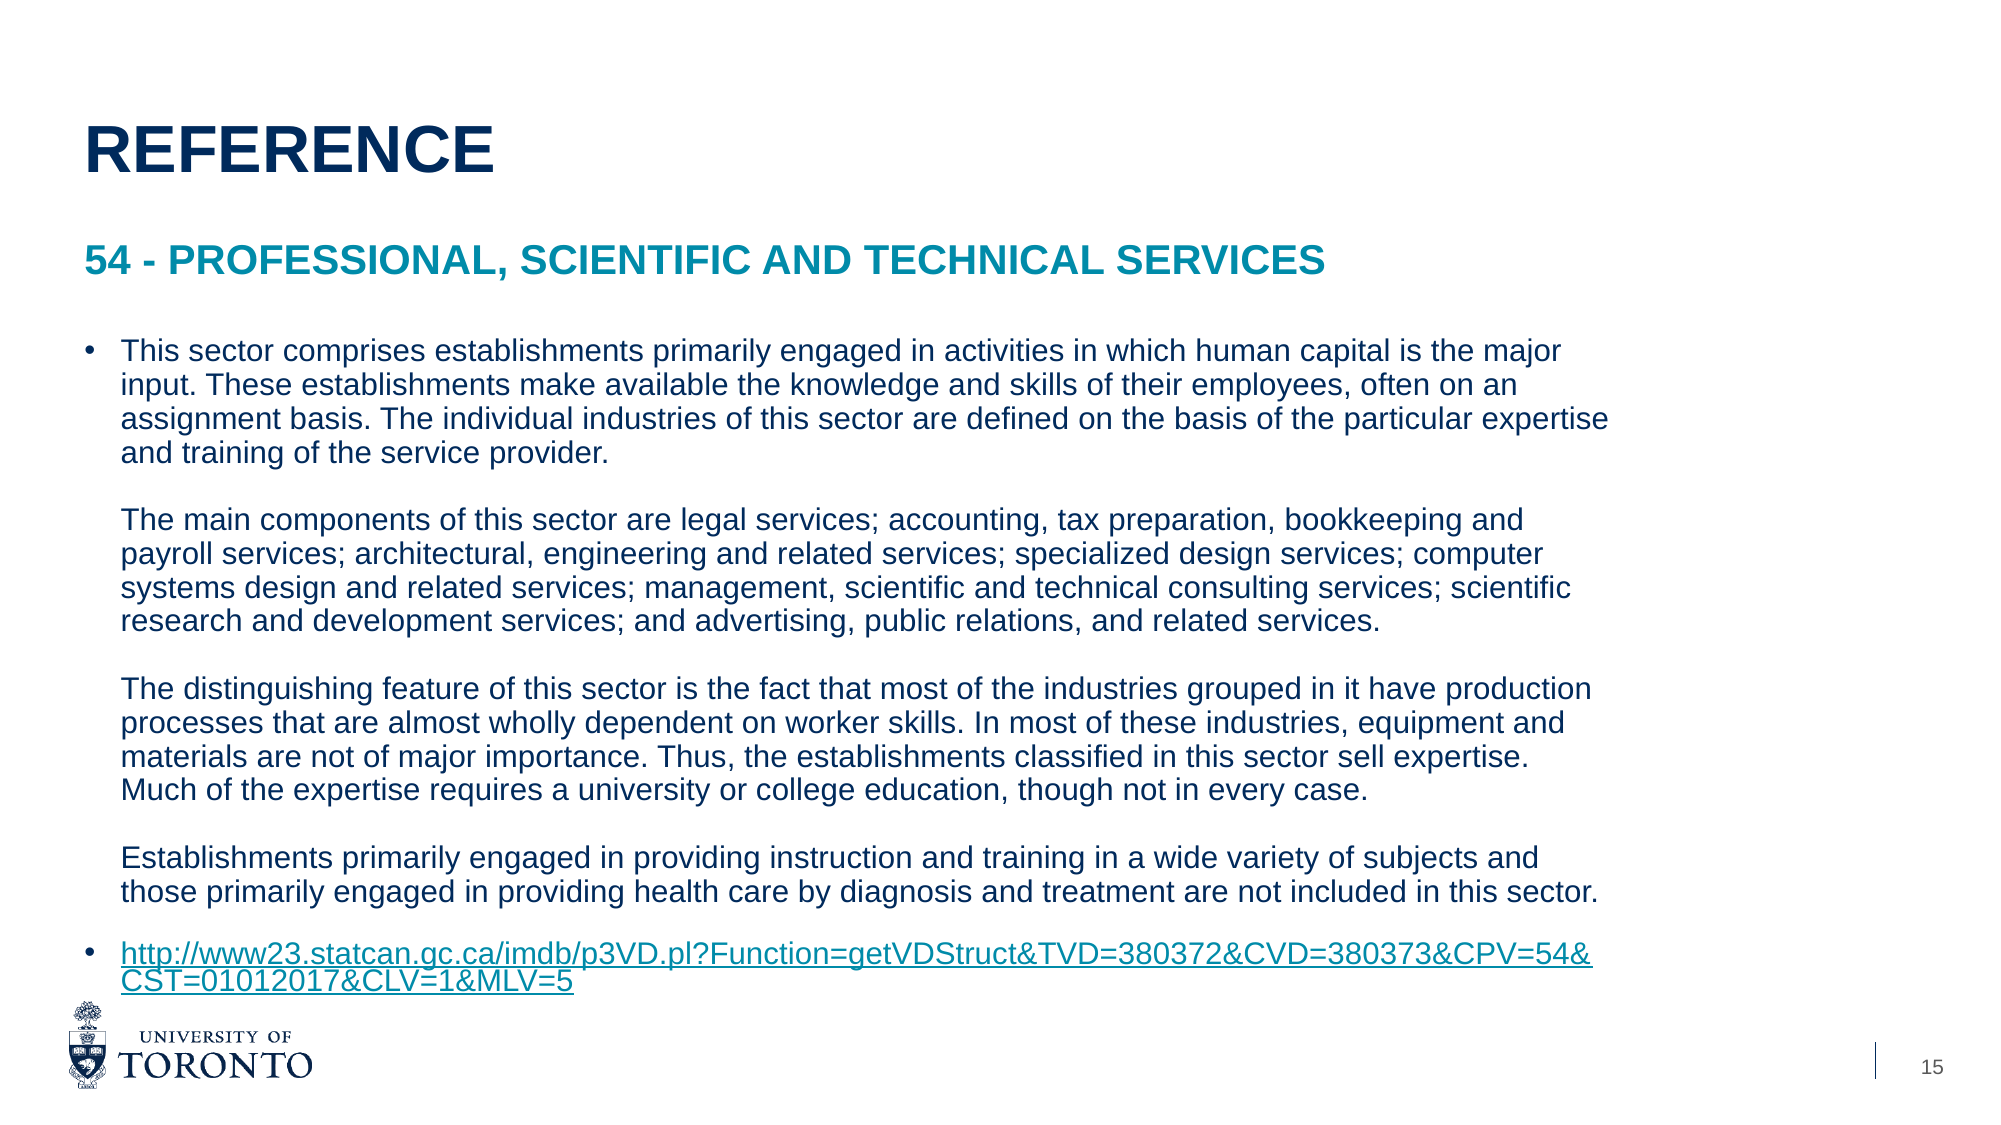

# REFERENCE
54 - Professional, scientific and technical services
This sector comprises establishments primarily engaged in activities in which human capital is the major input. These establishments make available the knowledge and skills of their employees, often on an assignment basis. The individual industries of this sector are defined on the basis of the particular expertise and training of the service provider.
The main components of this sector are legal services; accounting, tax preparation, bookkeeping and payroll services; architectural, engineering and related services; specialized design services; computer systems design and related services; management, scientific and technical consulting services; scientific research and development services; and advertising, public relations, and related services.
The distinguishing feature of this sector is the fact that most of the industries grouped in it have production processes that are almost wholly dependent on worker skills. In most of these industries, equipment and materials are not of major importance. Thus, the establishments classified in this sector sell expertise. Much of the expertise requires a university or college education, though not in every case.
Establishments primarily engaged in providing instruction and training in a wide variety of subjects and those primarily engaged in providing health care by diagnosis and treatment are not included in this sector.
http://www23.statcan.gc.ca/imdb/p3VD.pl?Function=getVDStruct&TVD=380372&CVD=380373&CPV=54&CST=01012017&CLV=1&MLV=5
15